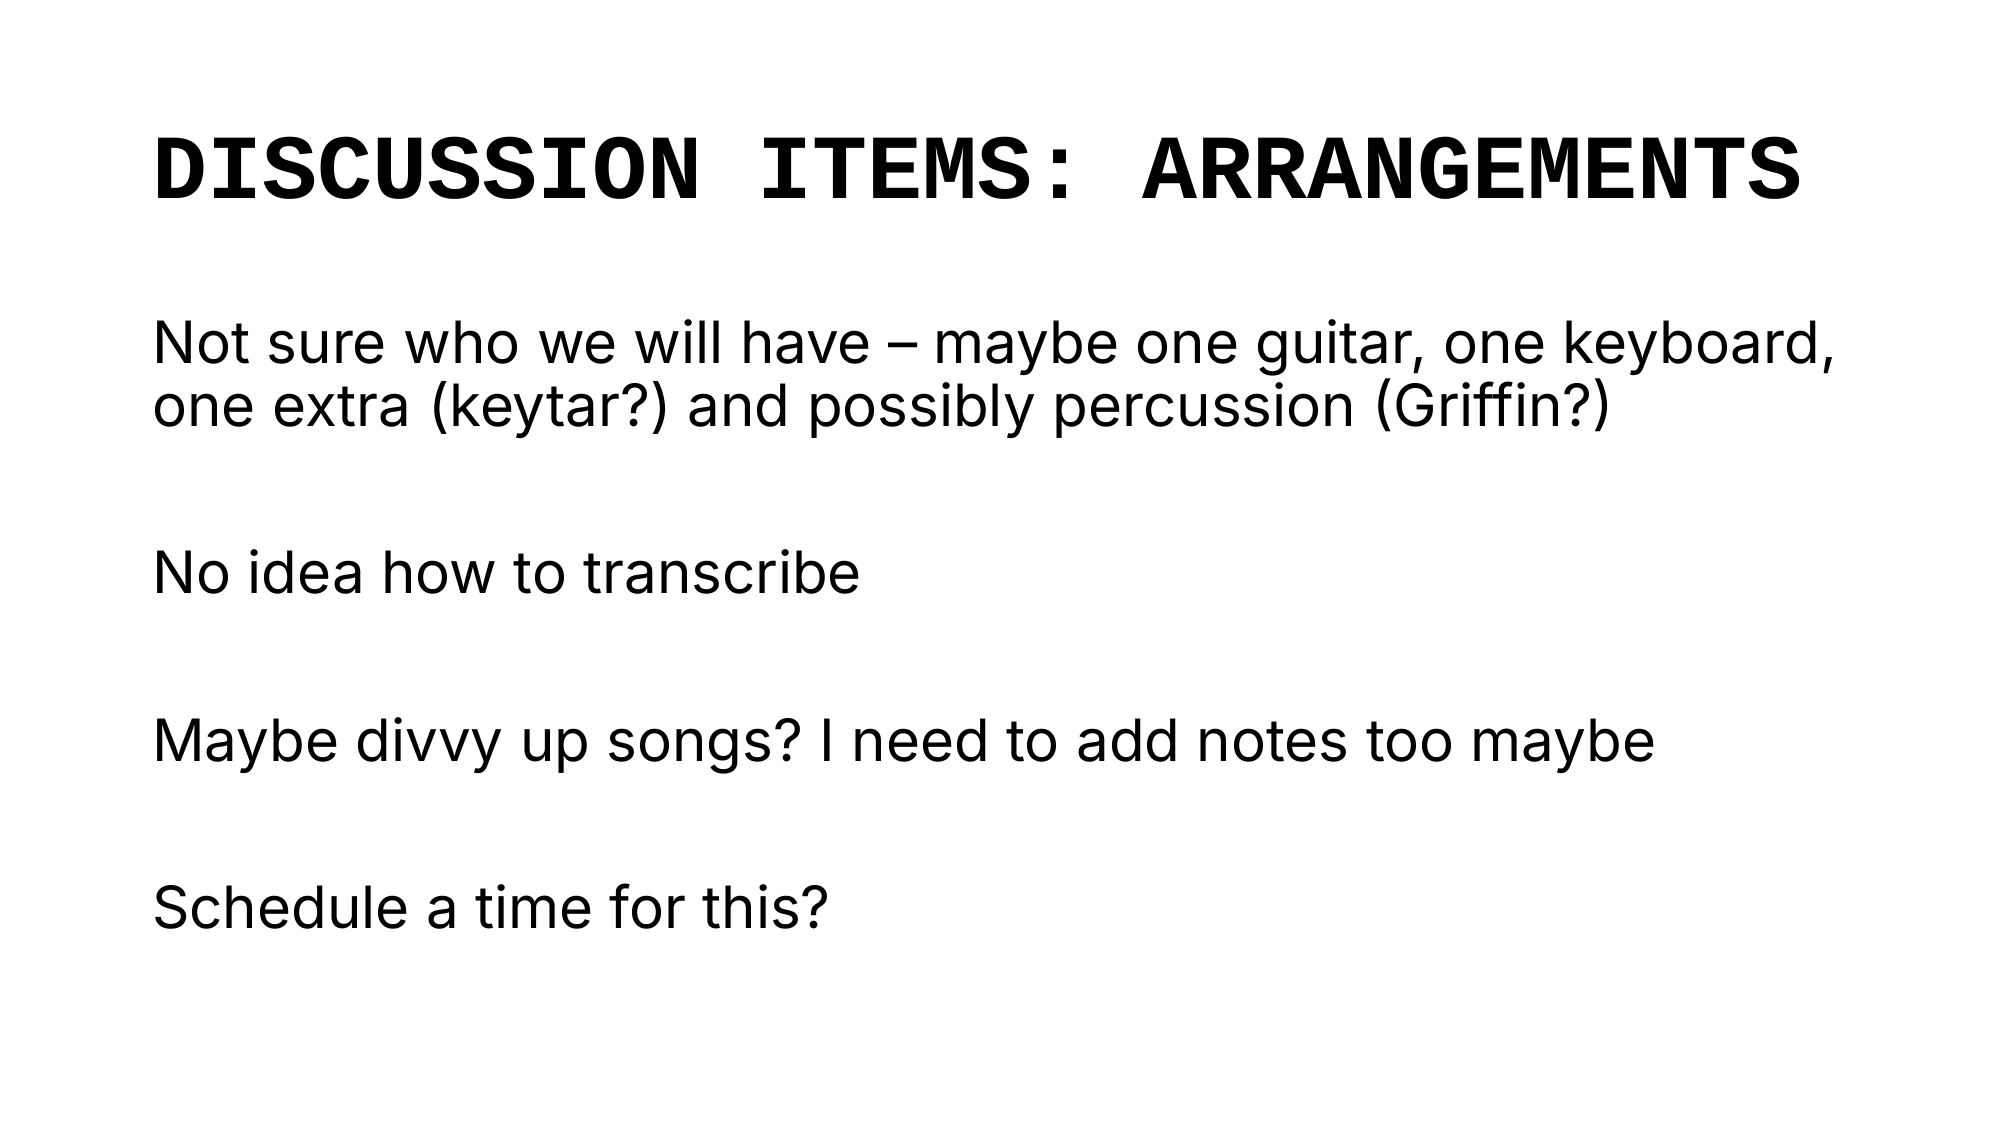

# DISCUSSION ITEMS: ARRANGEMENTS
Not sure who we will have – maybe one guitar, one keyboard, one extra (keytar?) and possibly percussion (Griffin?)

No idea how to transcribe

Maybe divvy up songs? I need to add notes too maybe

Schedule a time for this?